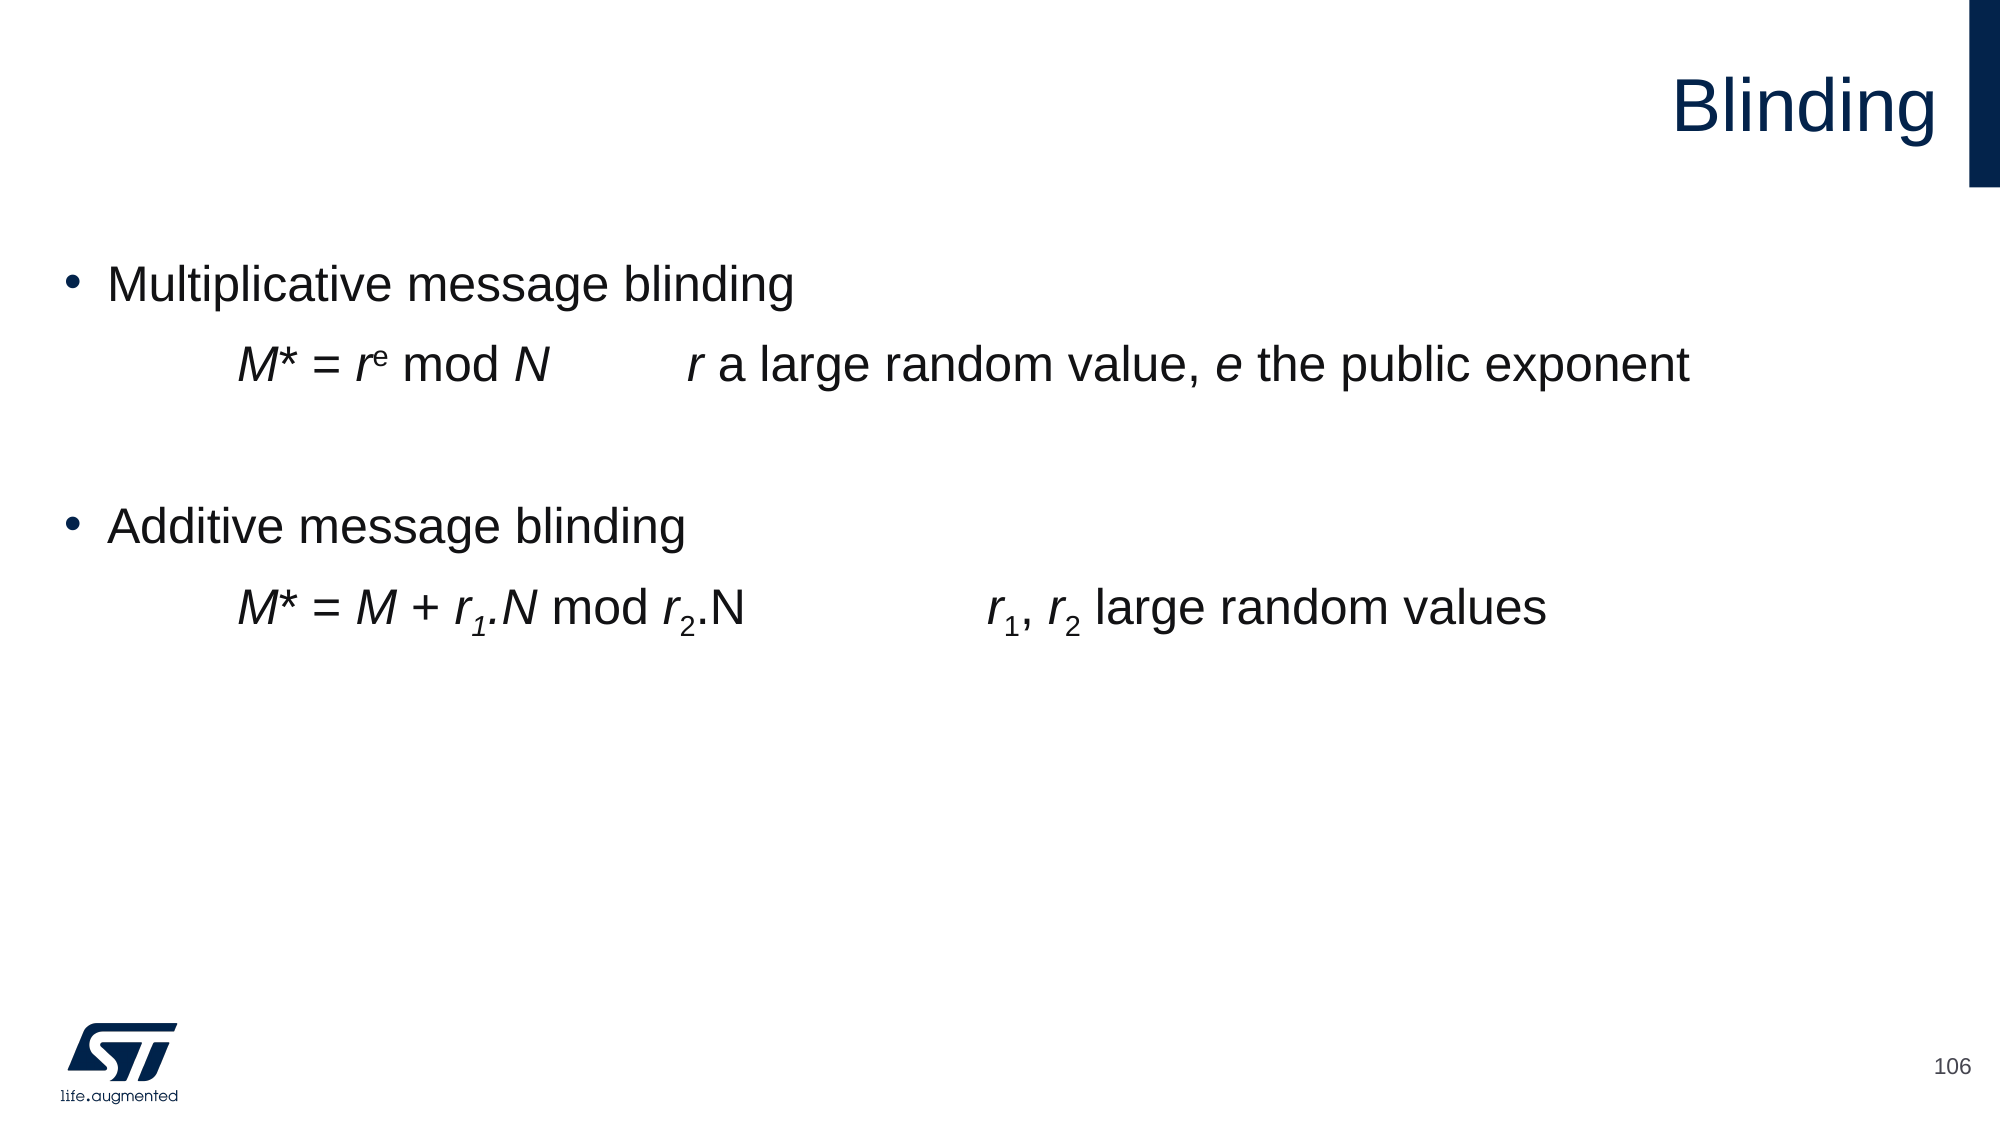

# Blinding
Multiplicative message blinding
	M* = re mod N	r a large random value, e the public exponent

Additive message blinding
	M* = M + r1.N mod r2.N		r1, r2 large random values

106